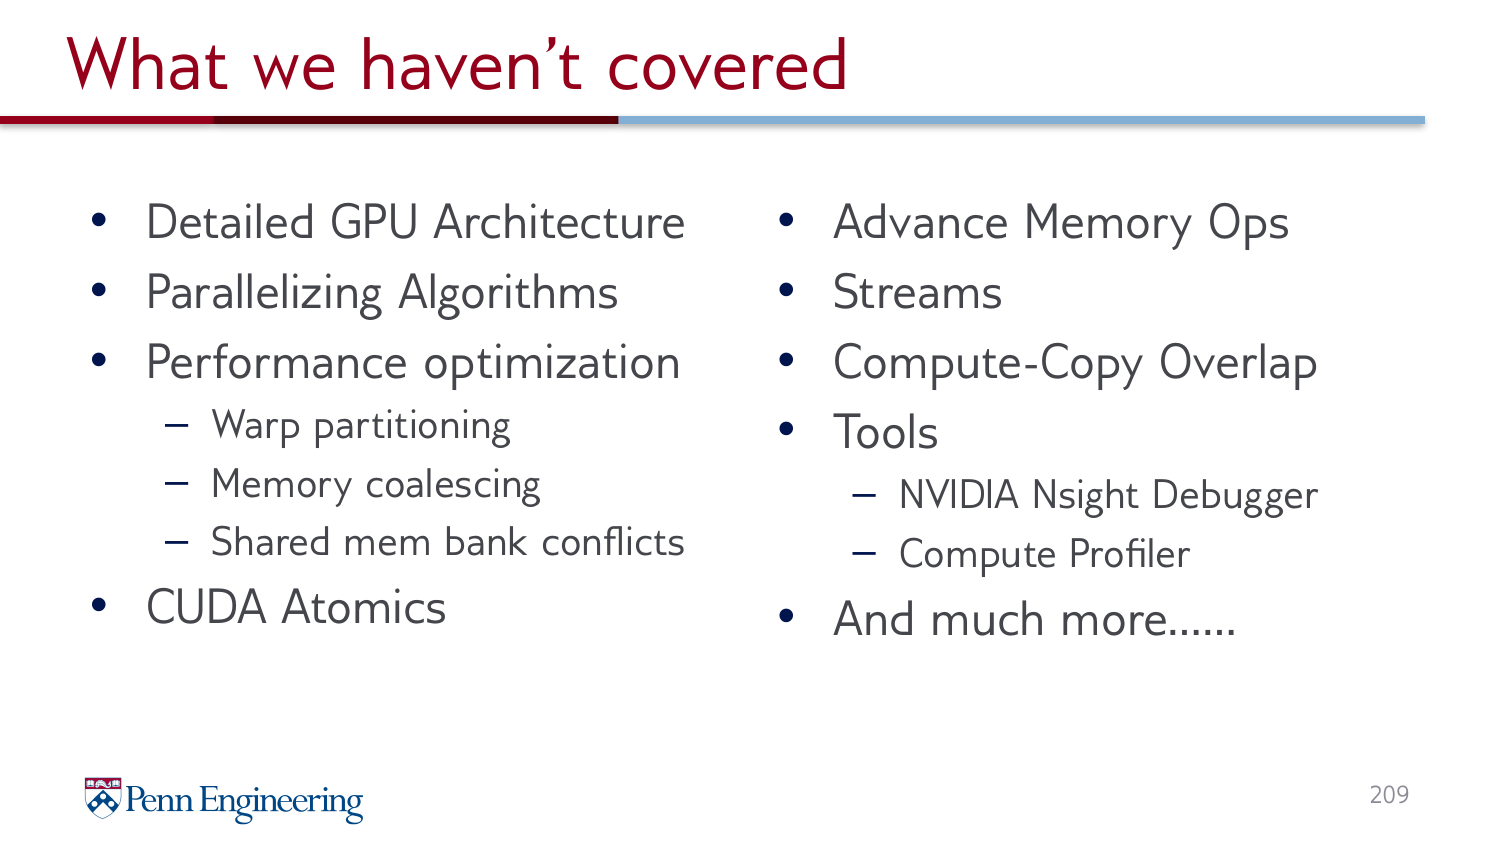

# What we haven’t covered
Advance Memory Ops
Streams
Compute-Copy Overlap
Tools
NVIDIA Nsight Debugger
Compute Profiler
And much more……
Detailed GPU Architecture
Parallelizing Algorithms
Performance optimization
Warp partitioning
Memory coalescing
Shared mem bank conflicts
CUDA Atomics

209